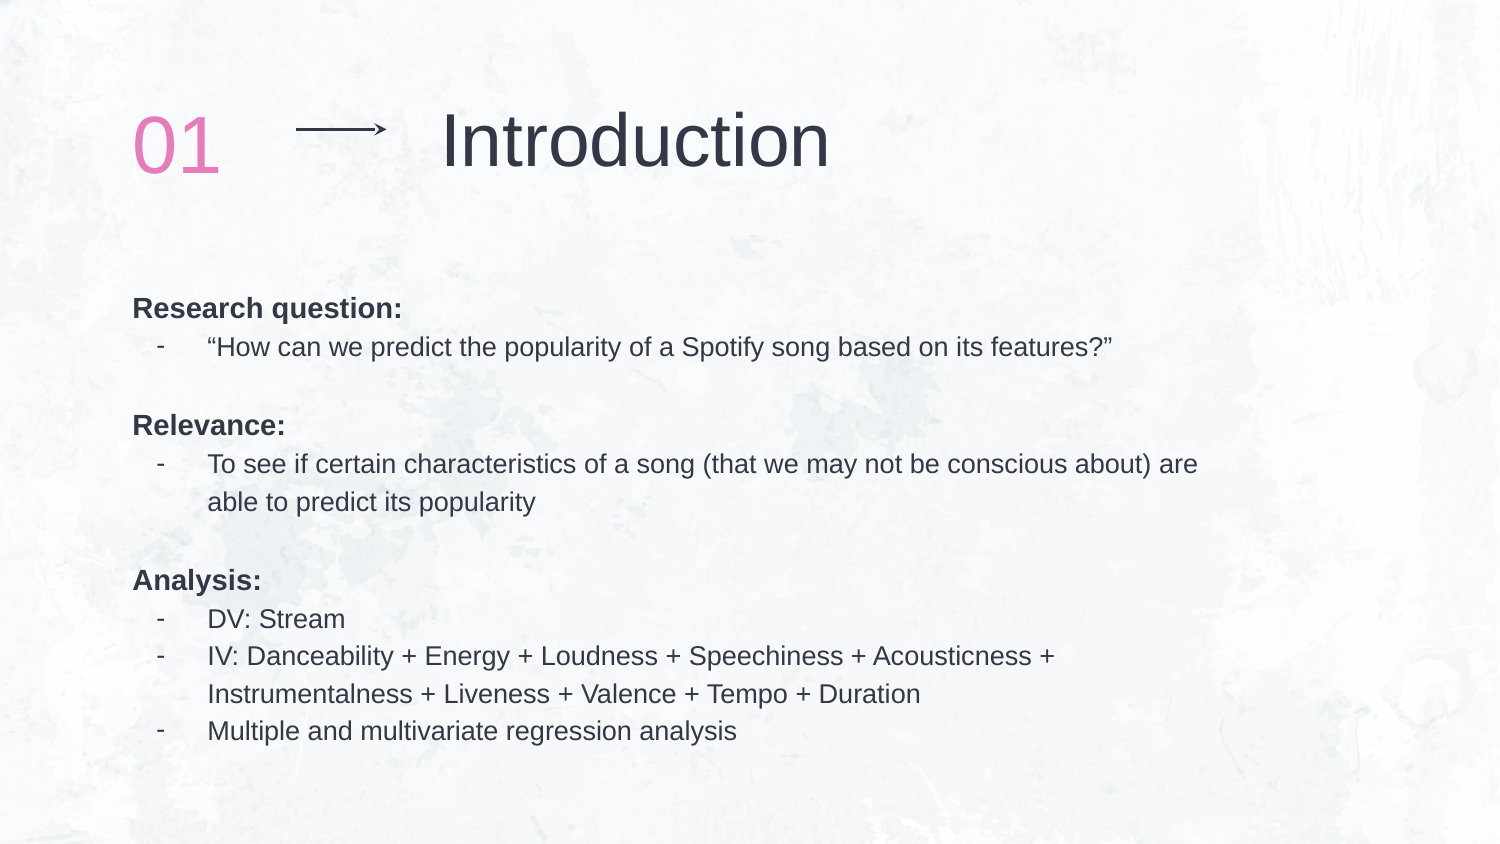

01
# Introduction
Research question:
“How can we predict the popularity of a Spotify song based on its features?”

Relevance:
To see if certain characteristics of a song (that we may not be conscious about) are able to predict its popularity

Analysis:
DV: Stream
IV: Danceability + Energy + Loudness + Speechiness + Acousticness + Instrumentalness + Liveness + Valence + Tempo + Duration
Multiple and multivariate regression analysis